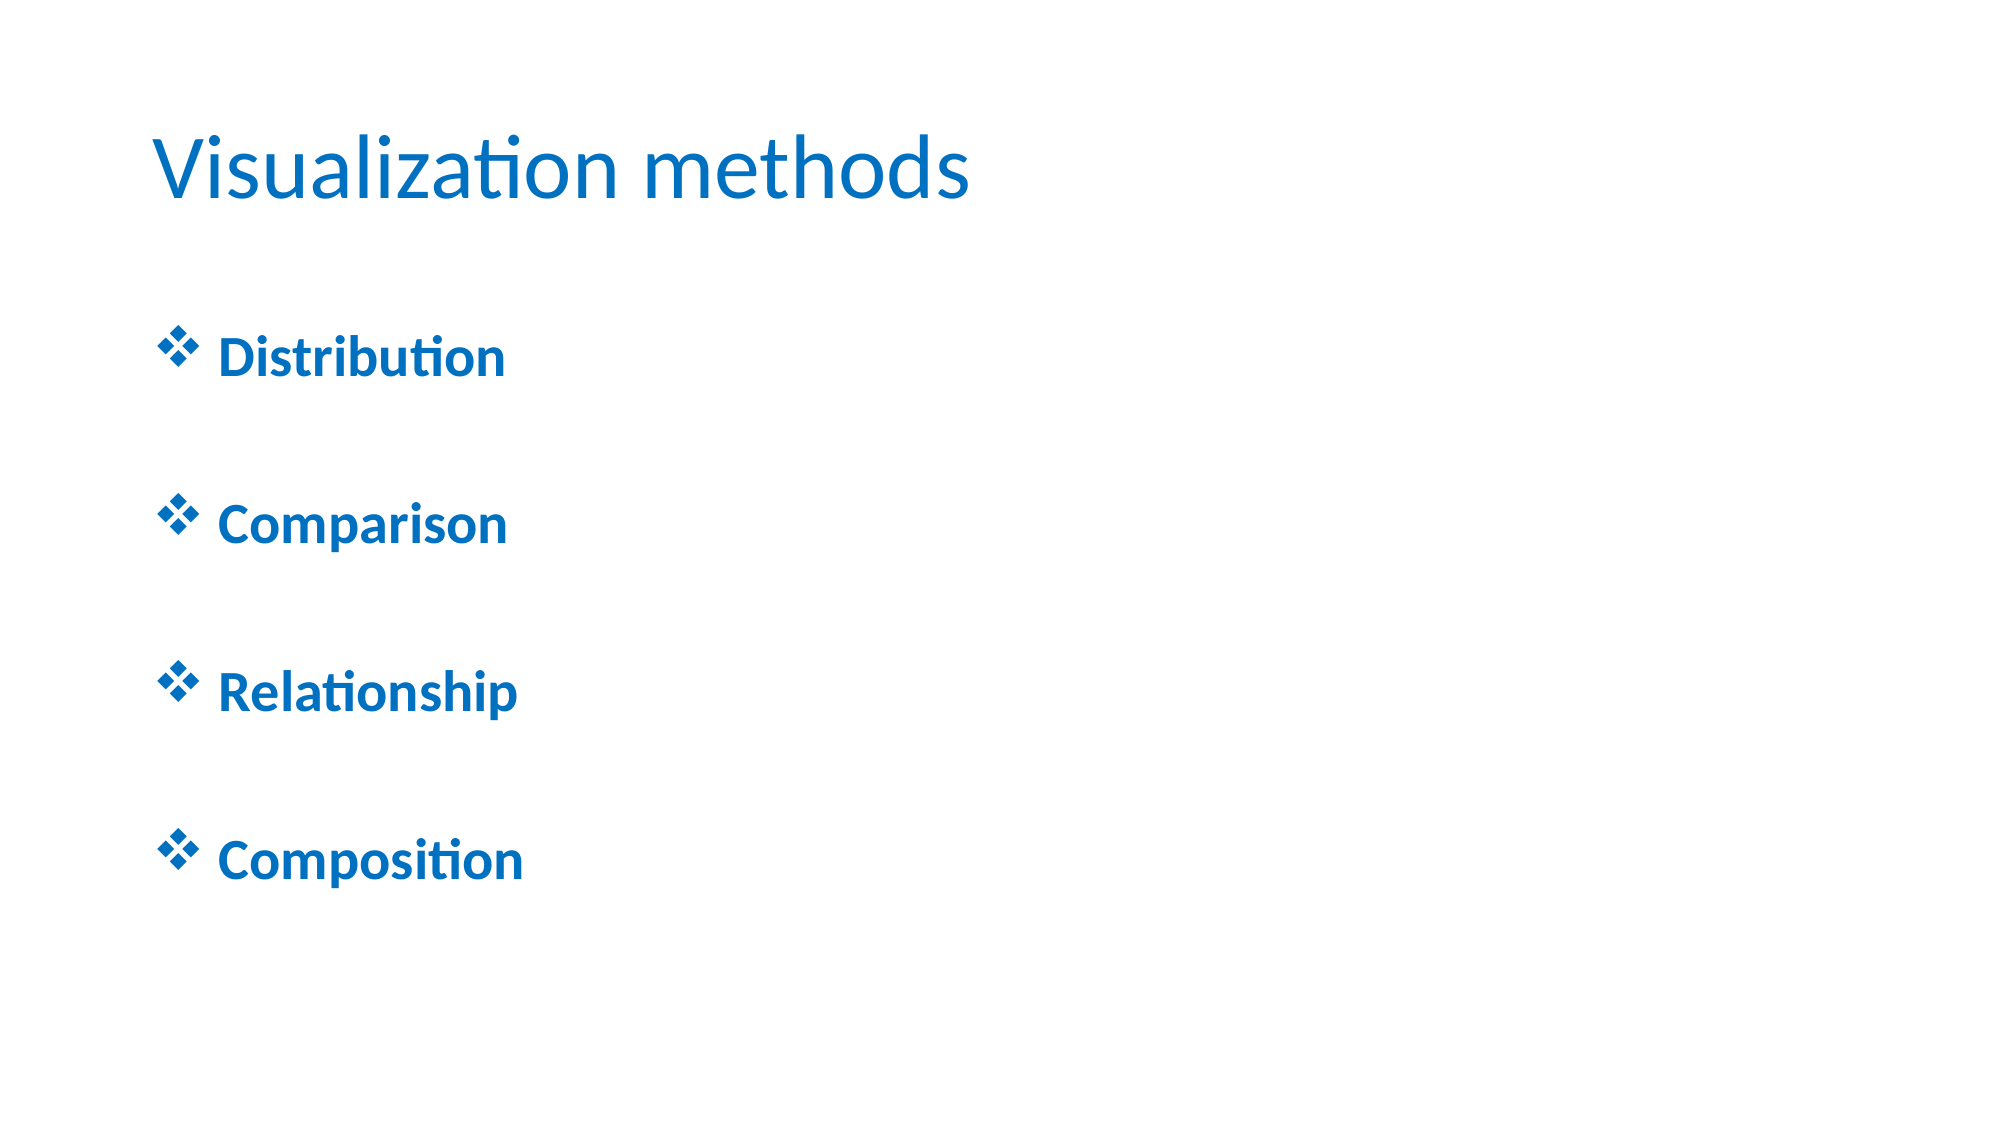

# Visualization methods
 Distribution

 Comparison

 Relationship

 Composition